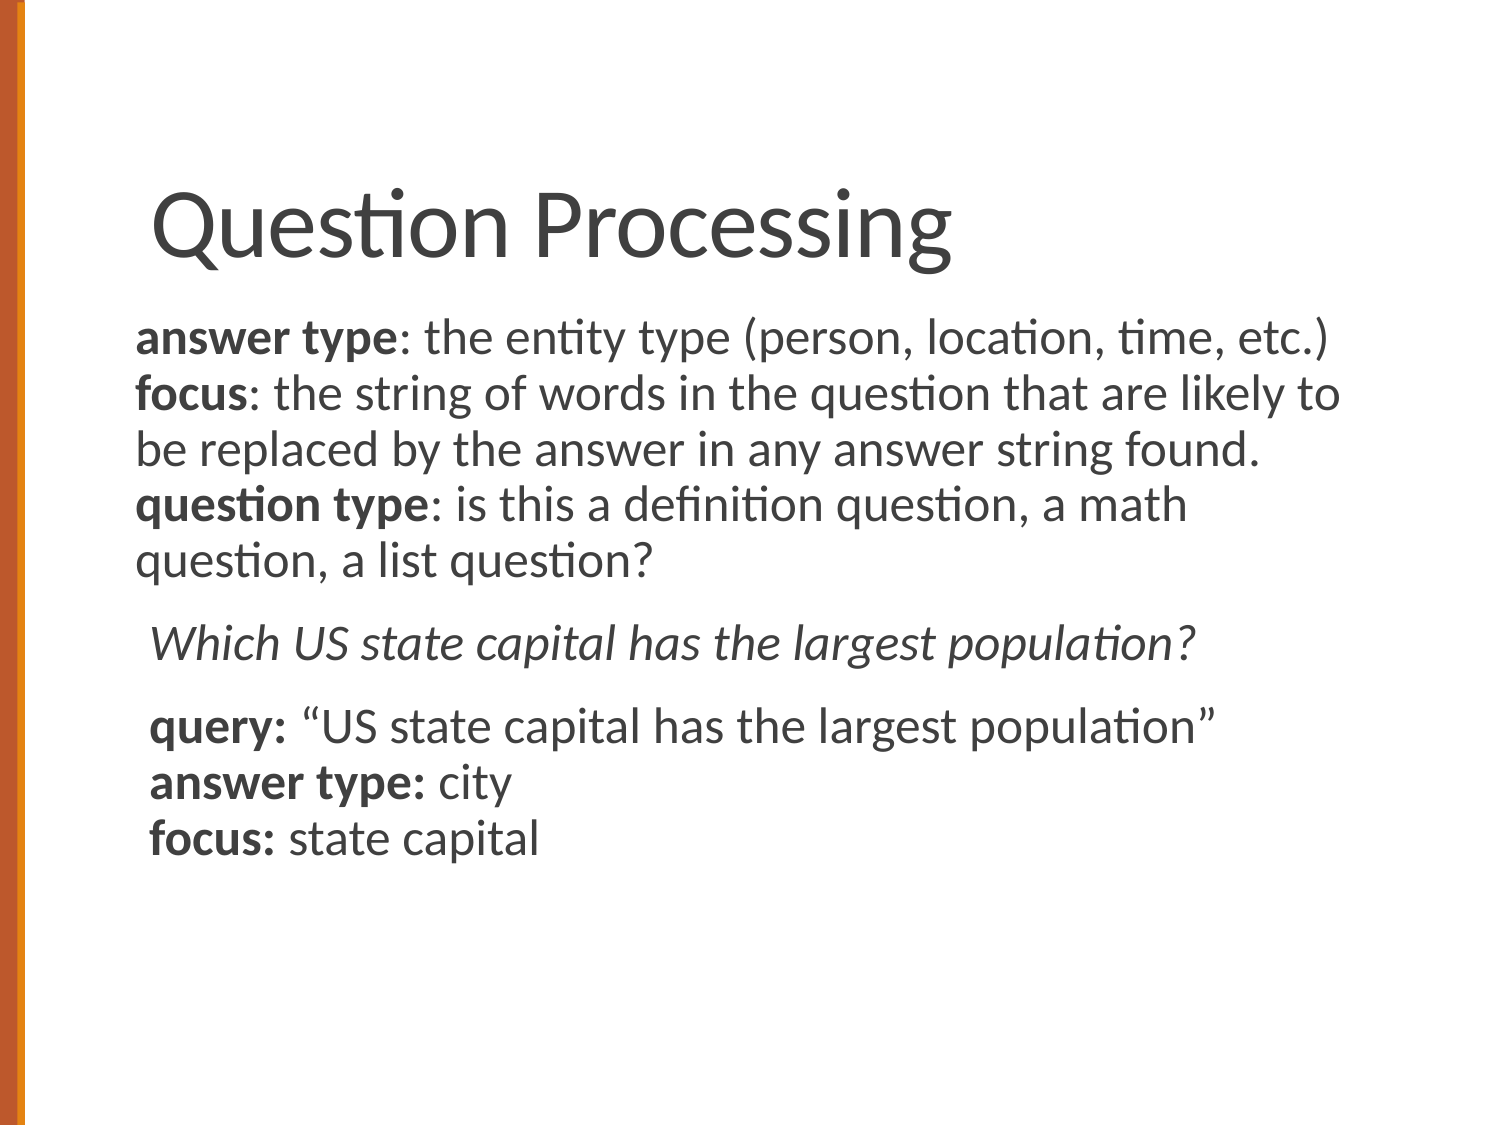

# Question Processing
answer type: the entity type (person, location, time, etc.)
focus: the string of words in the question that are likely to be replaced by the answer in any answer string found.
question type: is this a definition question, a math question, a list question?
Which US state capital has the largest population?
query: “US state capital has the largest population”
answer type: city
focus: state capital